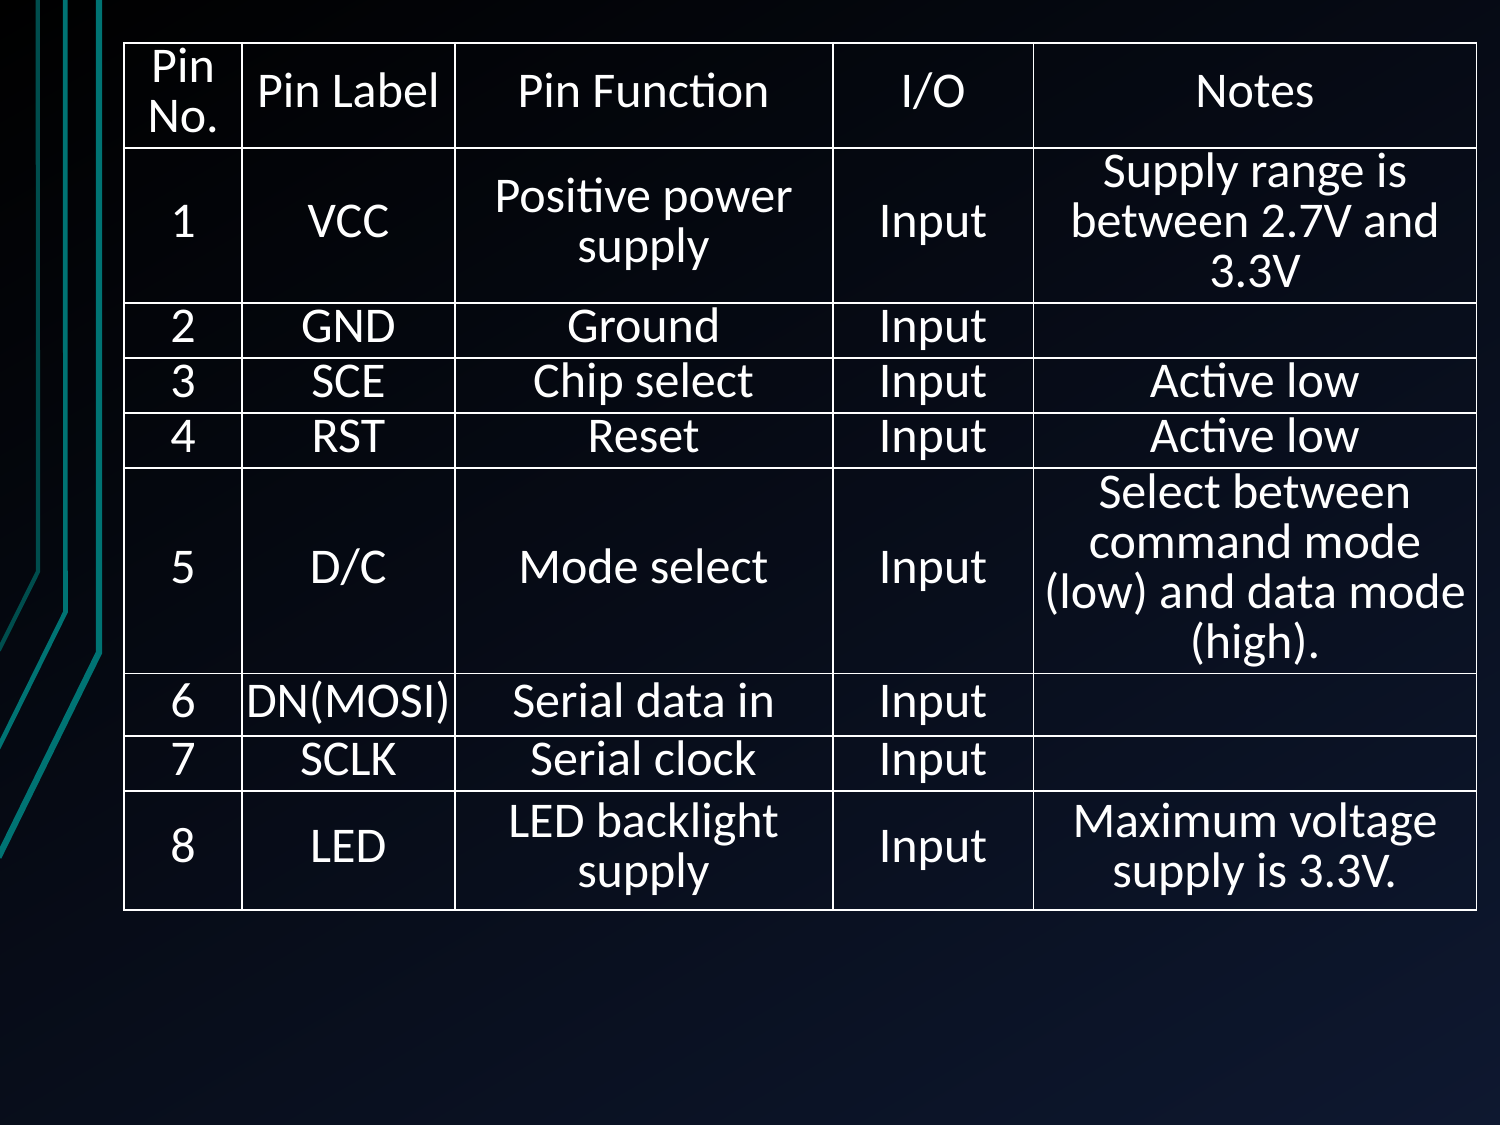

| Pin No. | Pin Label | Pin Function | I/O | Notes |
| --- | --- | --- | --- | --- |
| 1 | VCC | Positive power supply | Input | Supply range is between 2.7V and 3.3V |
| 2 | GND | Ground | Input |  |
| 3 | SCE | Chip select | Input | Active low |
| 4 | RST | Reset | Input | Active low |
| 5 | D/C | Mode select | Input | Select between command mode (low) and data mode (high). |
| 6 | DN(MOSI) | Serial data in | Input |  |
| 7 | SCLK | Serial clock | Input |  |
| 8 | LED | LED backlight supply | Input | Maximum voltage supply is 3.3V. |